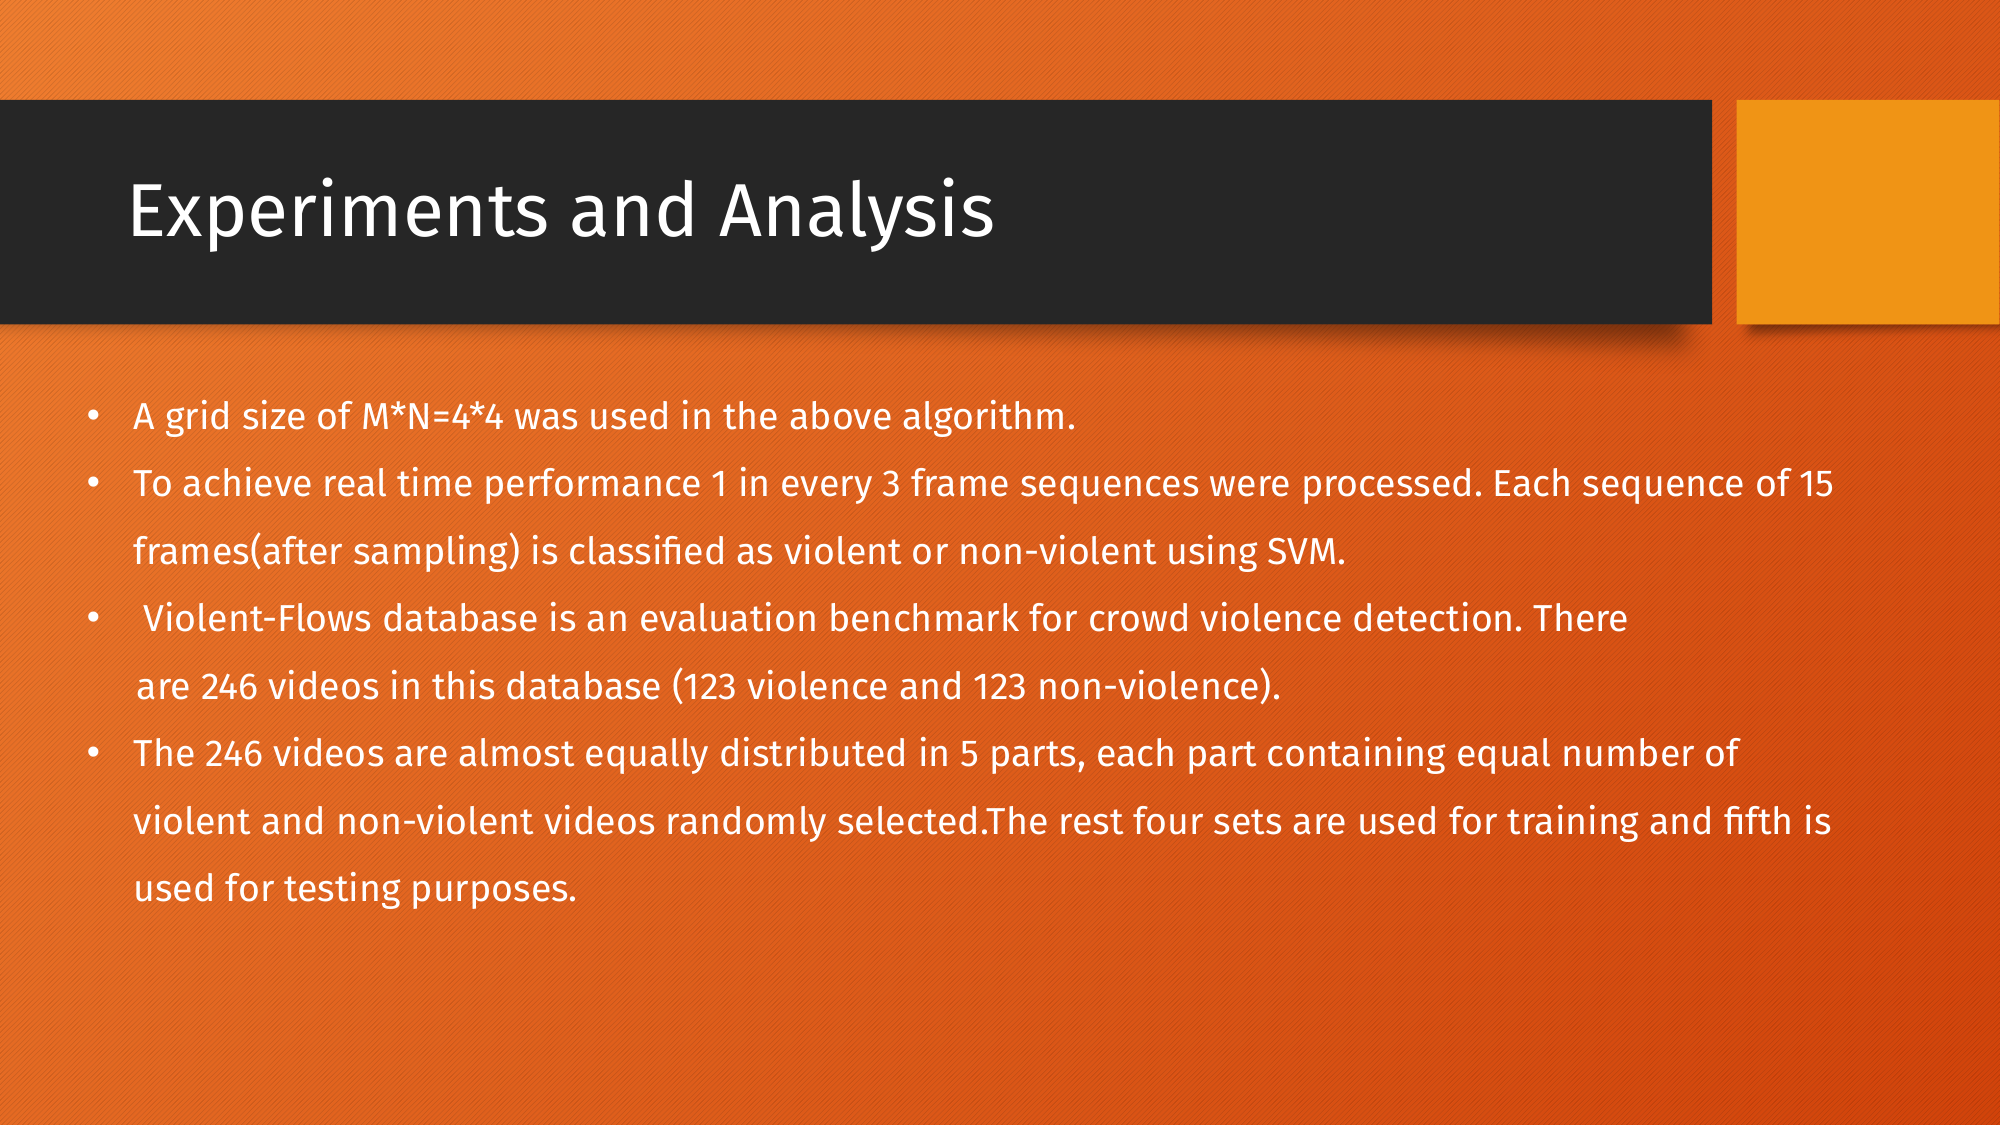

# Experiments and Analysis
A grid size of M*N=4*4 was used in the above algorithm.
To achieve real time performance 1 in every 3 frame sequences were processed. Each sequence of 15 frames(after sampling) is classified as violent or non-violent using SVM.
 Violent-Flows database is an evaluation benchmark for crowd violence detection. There
     are 246 videos in this database (123 violence and 123 non-violence).
The 246 videos are almost equally distributed in 5 parts, each part containing equal number of violent and non-violent videos randomly selected.The rest four sets are used for training and fifth is used for testing purposes.